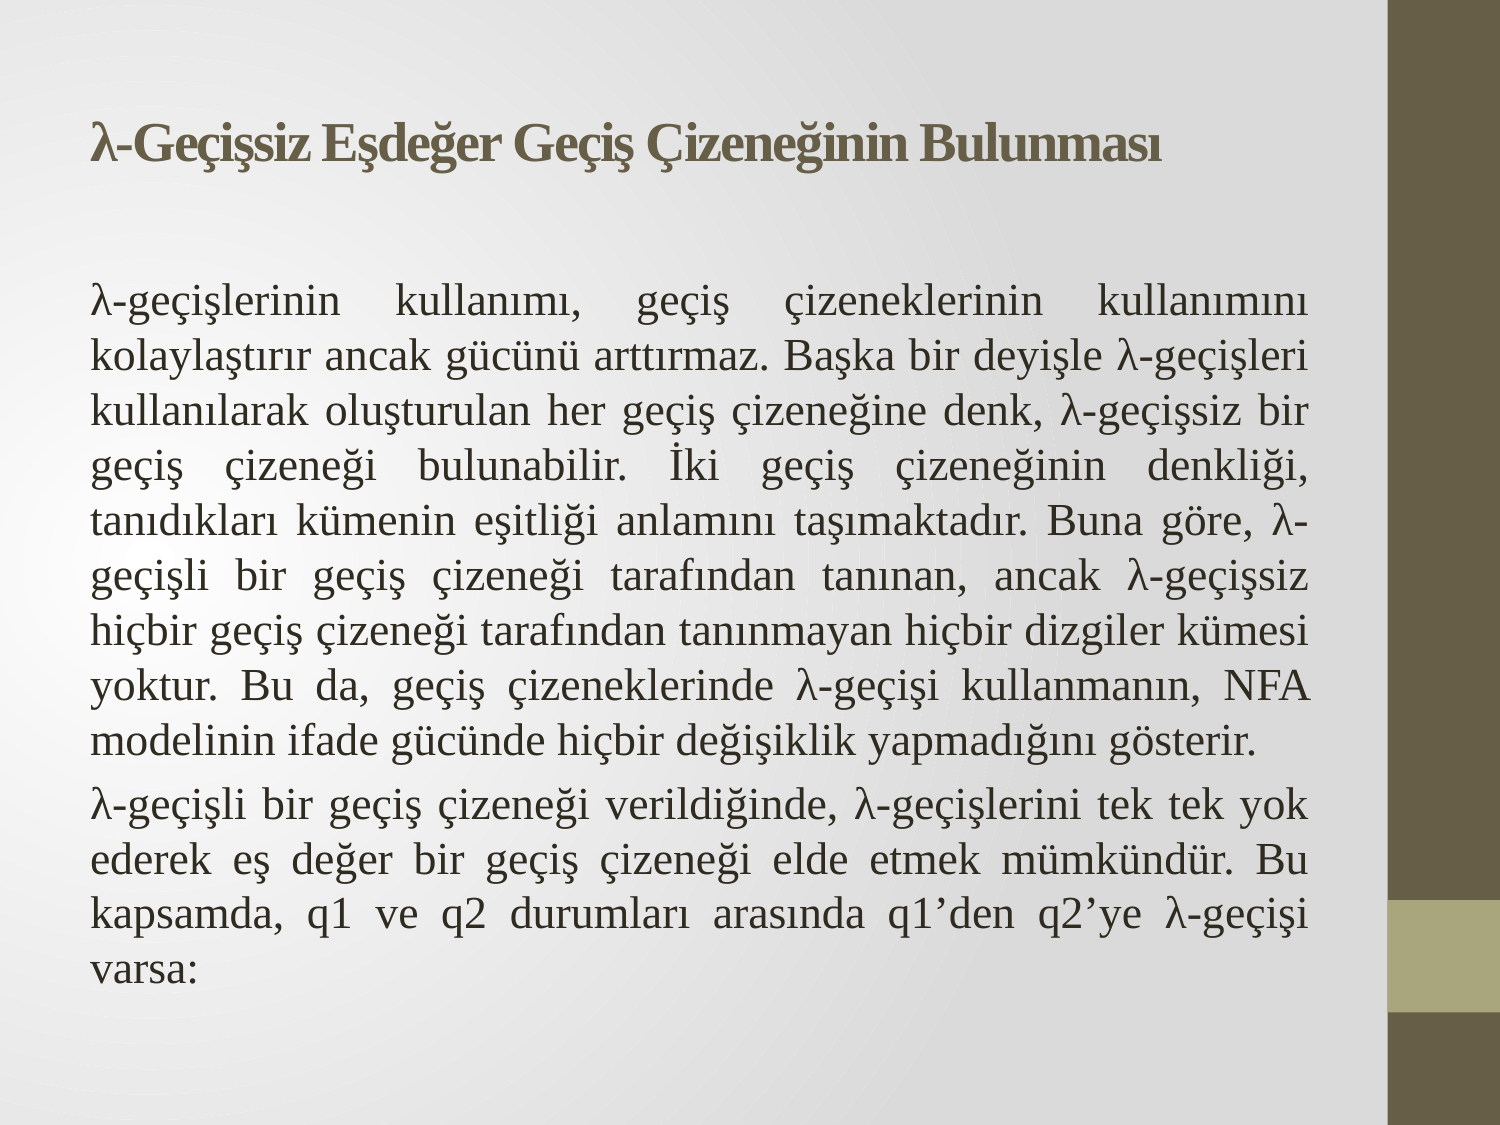

# λ-Geçişsiz Eşdeğer Geçiş Çizeneğinin Bulunması
λ-geçişlerinin kullanımı, geçiş çizeneklerinin kullanımını kolaylaştırır ancak gücünü arttırmaz. Başka bir deyişle λ-geçişleri kullanılarak oluşturulan her geçiş çizeneğine denk, λ-geçişsiz bir geçiş çizeneği bulunabilir. İki geçiş çizeneğinin denkliği, tanıdıkları kümenin eşitliği anlamını taşımaktadır. Buna göre, λ-geçişli bir geçiş çizeneği tarafından tanınan, ancak λ-geçişsiz hiçbir geçiş çizeneği tarafından tanınmayan hiçbir dizgiler kümesi yoktur. Bu da, geçiş çizeneklerinde λ-geçişi kullanmanın, NFA modelinin ifade gücünde hiçbir değişiklik yapmadığını gösterir.
λ-geçişli bir geçiş çizeneği verildiğinde, λ-geçişlerini tek tek yok ederek eş değer bir geçiş çizeneği elde etmek mümkündür. Bu kapsamda, q1 ve q2 durumları arasında q1’den q2’ye λ-geçişi varsa: